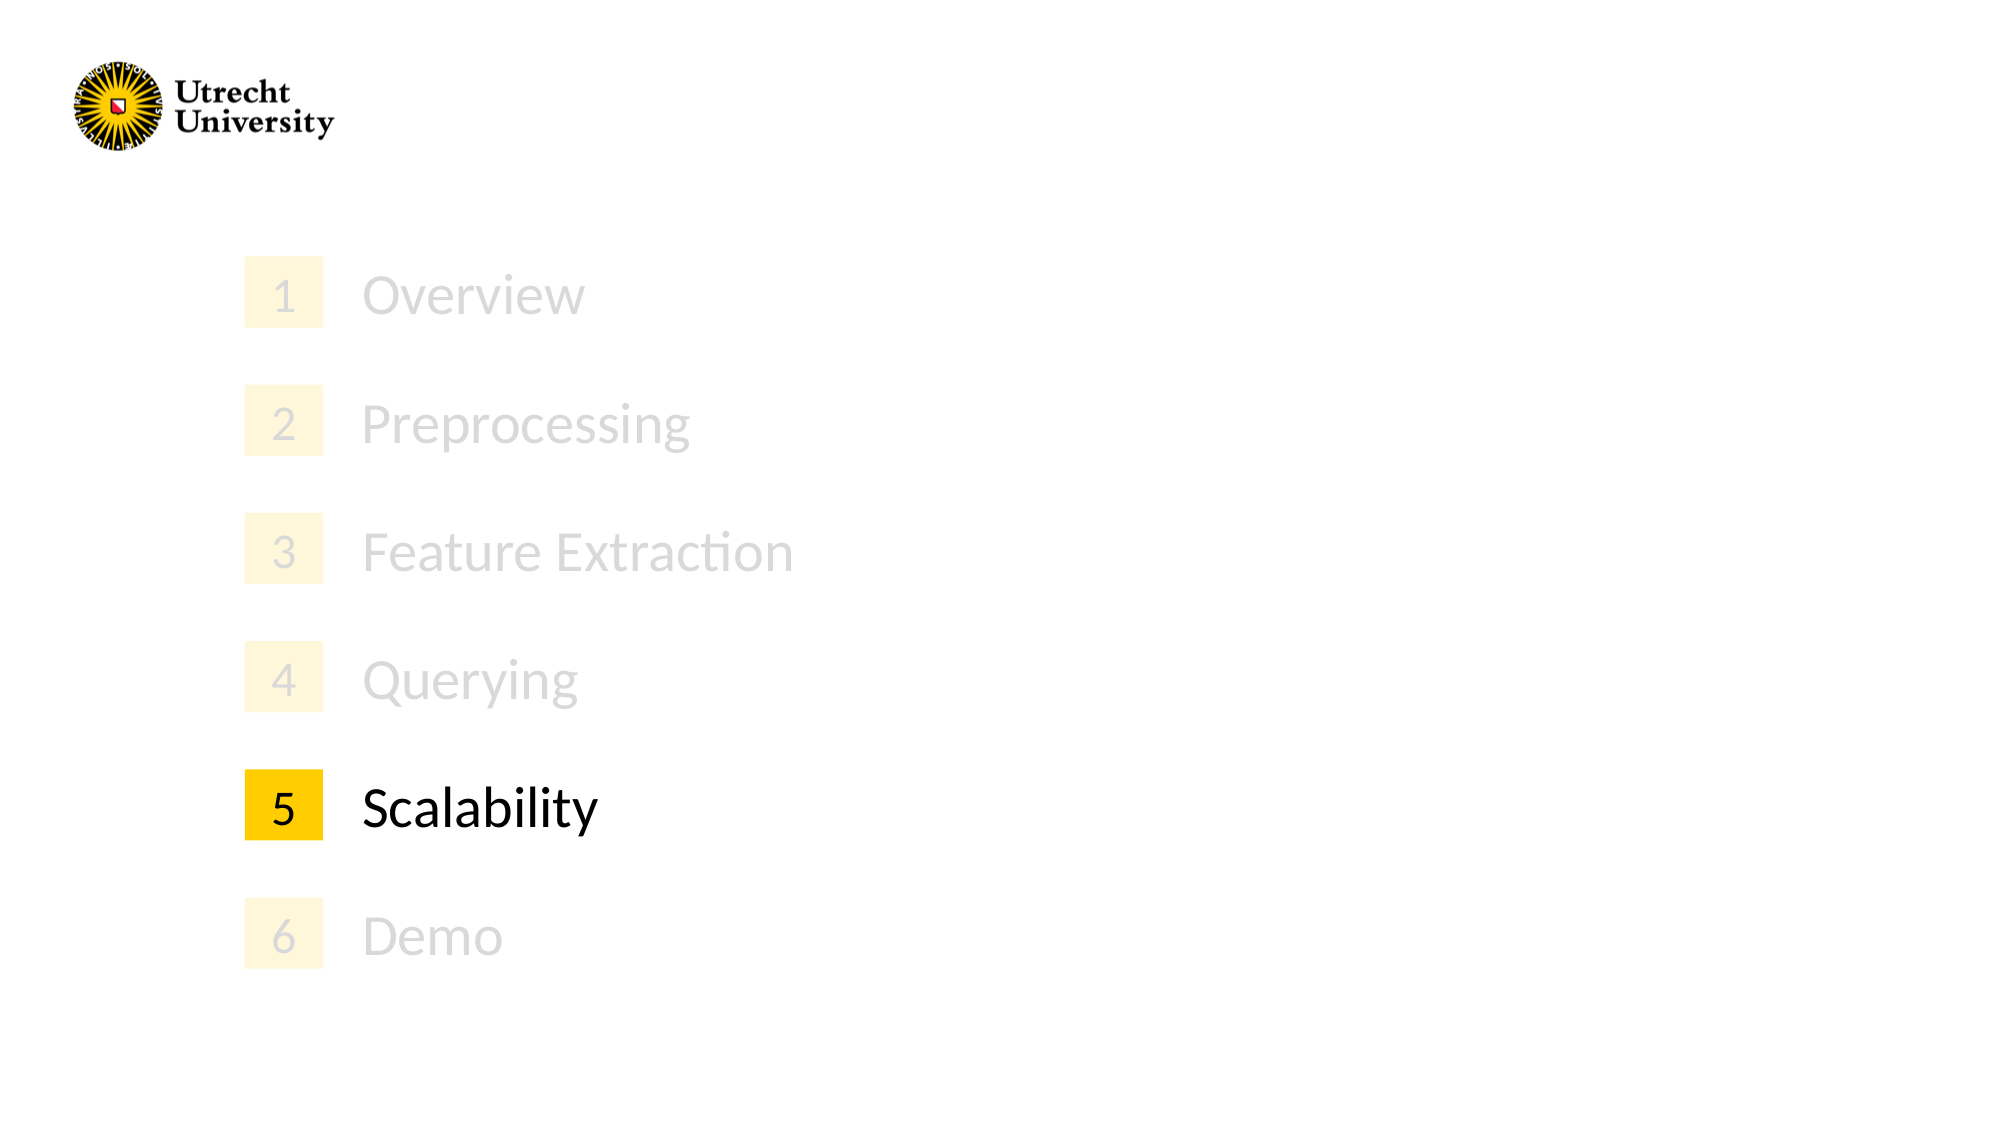

1
Overview
2
Preprocessing
3
Feature Extraction
4
Querying
5
Scalability

6
Demo